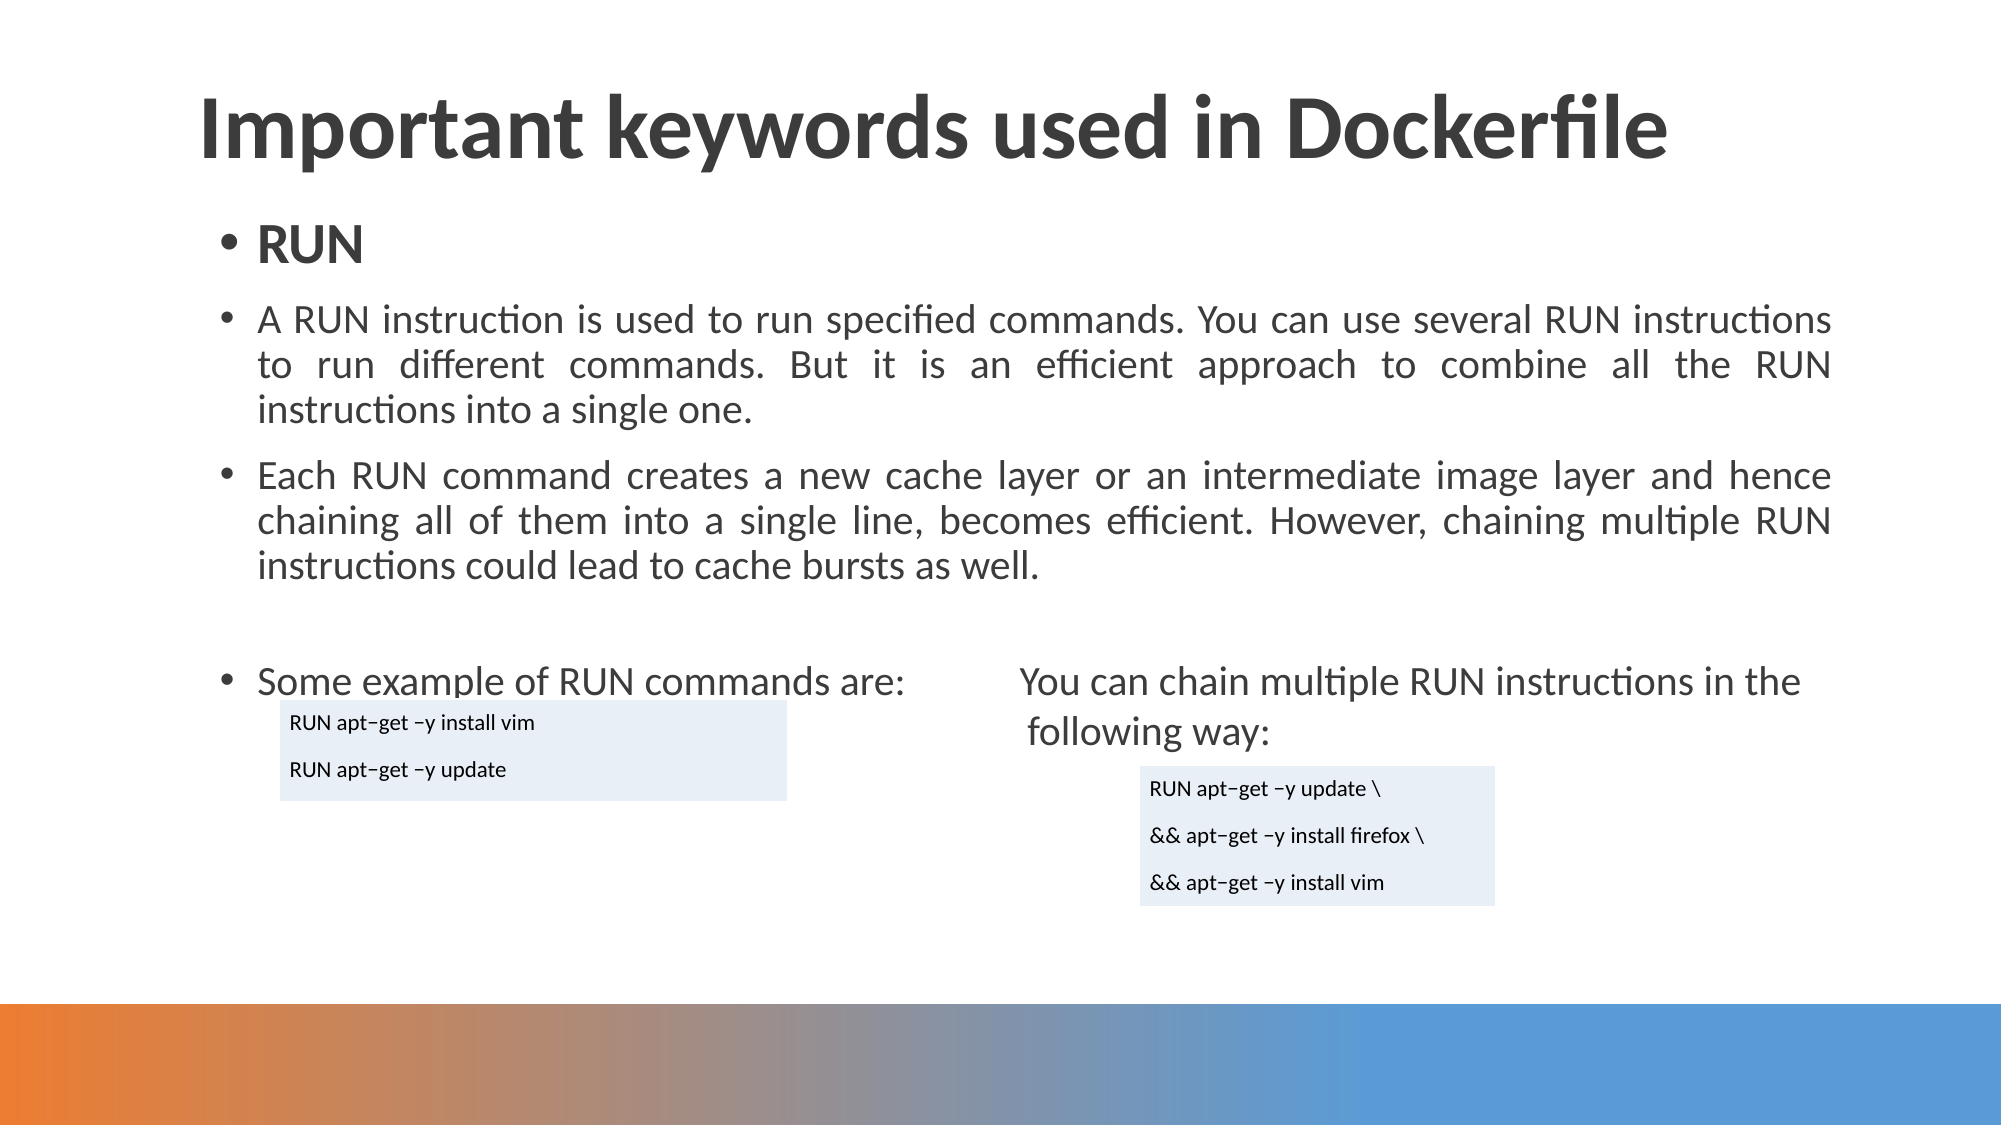

Important keywords used in Dockerfile
RUN
A RUN instruction is used to run specified commands. You can use several RUN instructions to run different commands. But it is an efficient approach to combine all the RUN instructions into a single one.
Each RUN command creates a new cache layer or an intermediate image layer and hence chaining all of them into a single line, becomes efficient. However, chaining multiple RUN instructions could lead to cache bursts as well.

Some example of RUN commands are:            You can chain multiple RUN instructions in the
                                                                                     following way:

| RUN apt−get −y install vim RUN apt−get −y update |
| --- |
| RUN apt−get −y update \ && apt−get −y install firefox \ && apt−get −y install vim |
| --- |